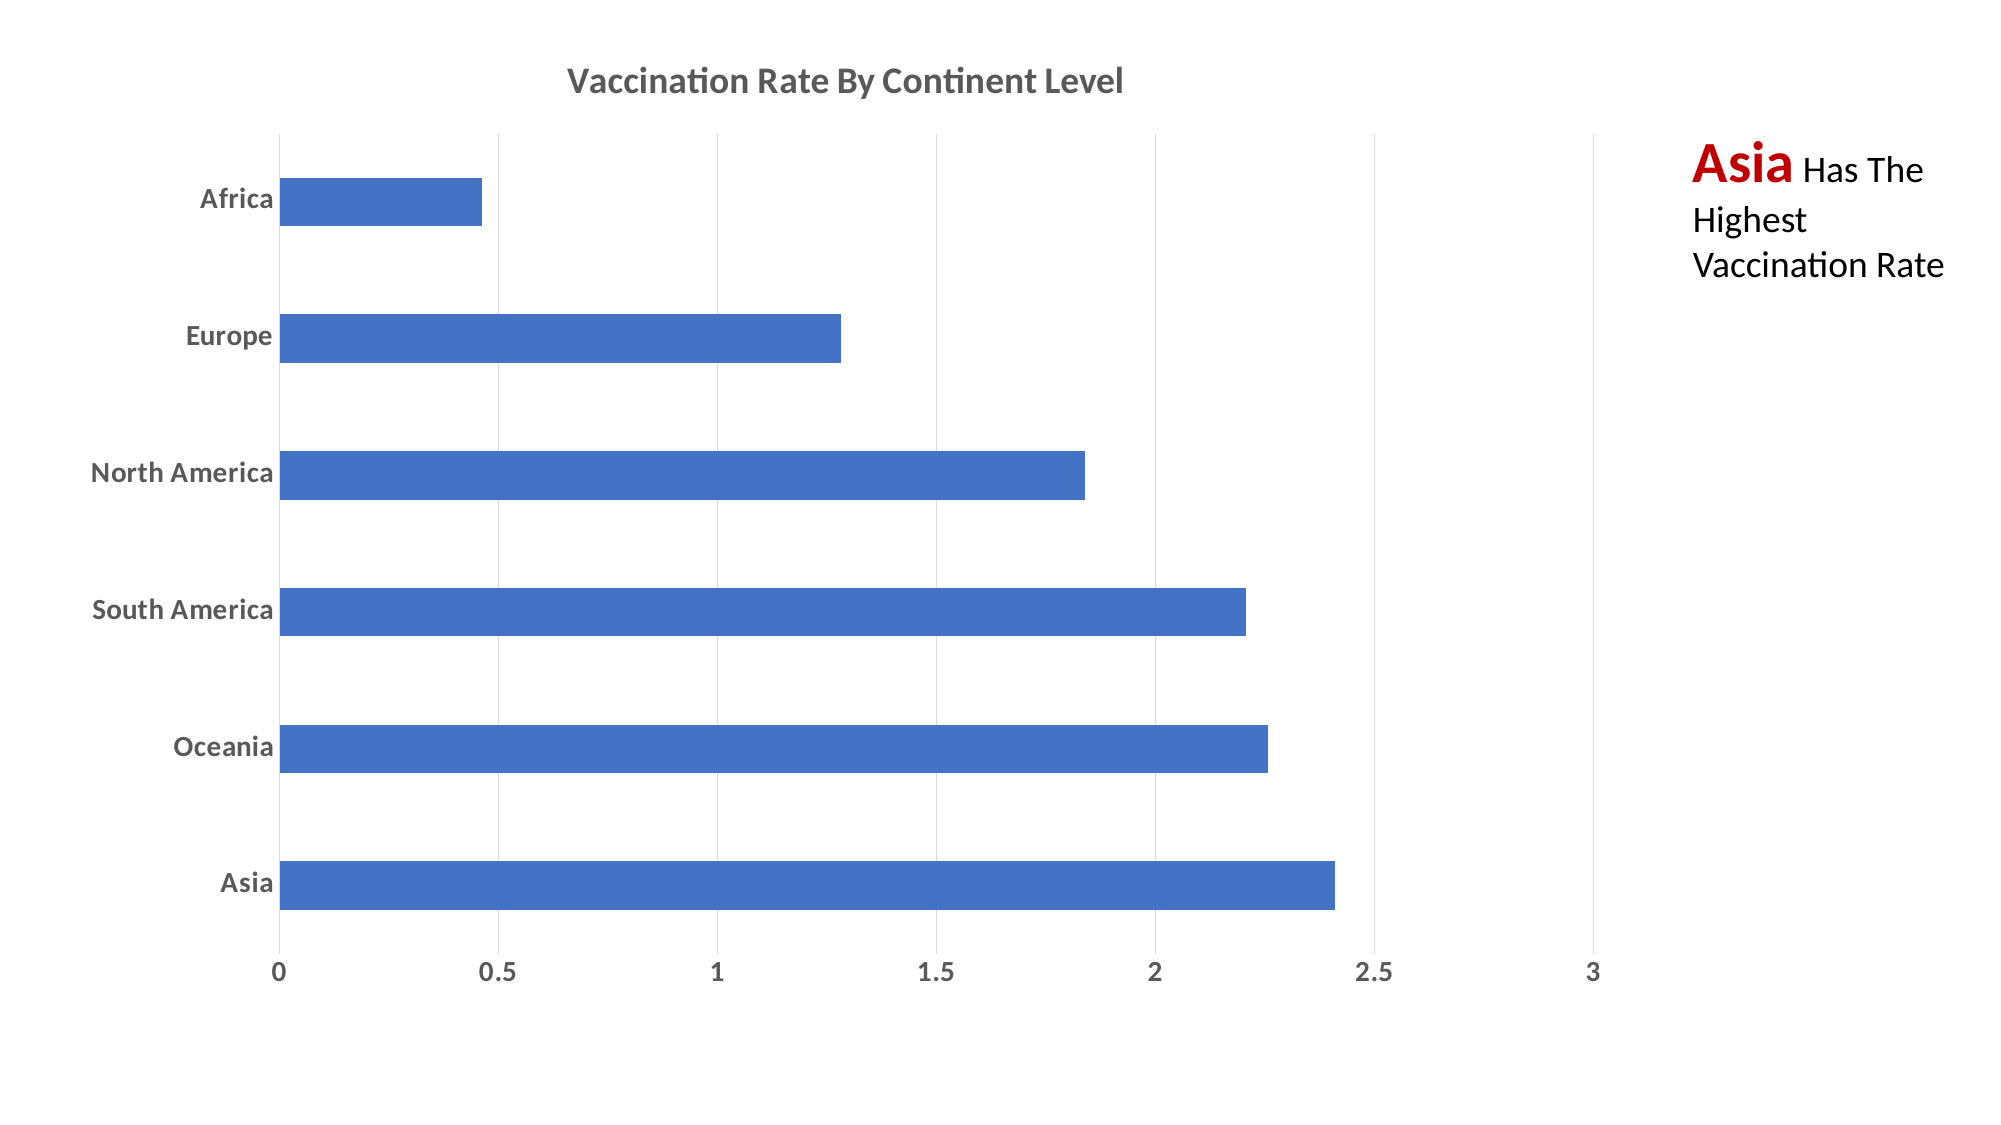

### Chart: Vaccination Rate By Continent Level

| Category | Vaccination_Rate |
|---|---|
| Asia | 2.4106 |
| Oceania | 2.2566 |
| South America | 2.2068 |
| North America | 1.8391 |
| Europe | 1.2815 |
| Africa | 0.4612 |
Asia Has The Highest Vaccination Rate